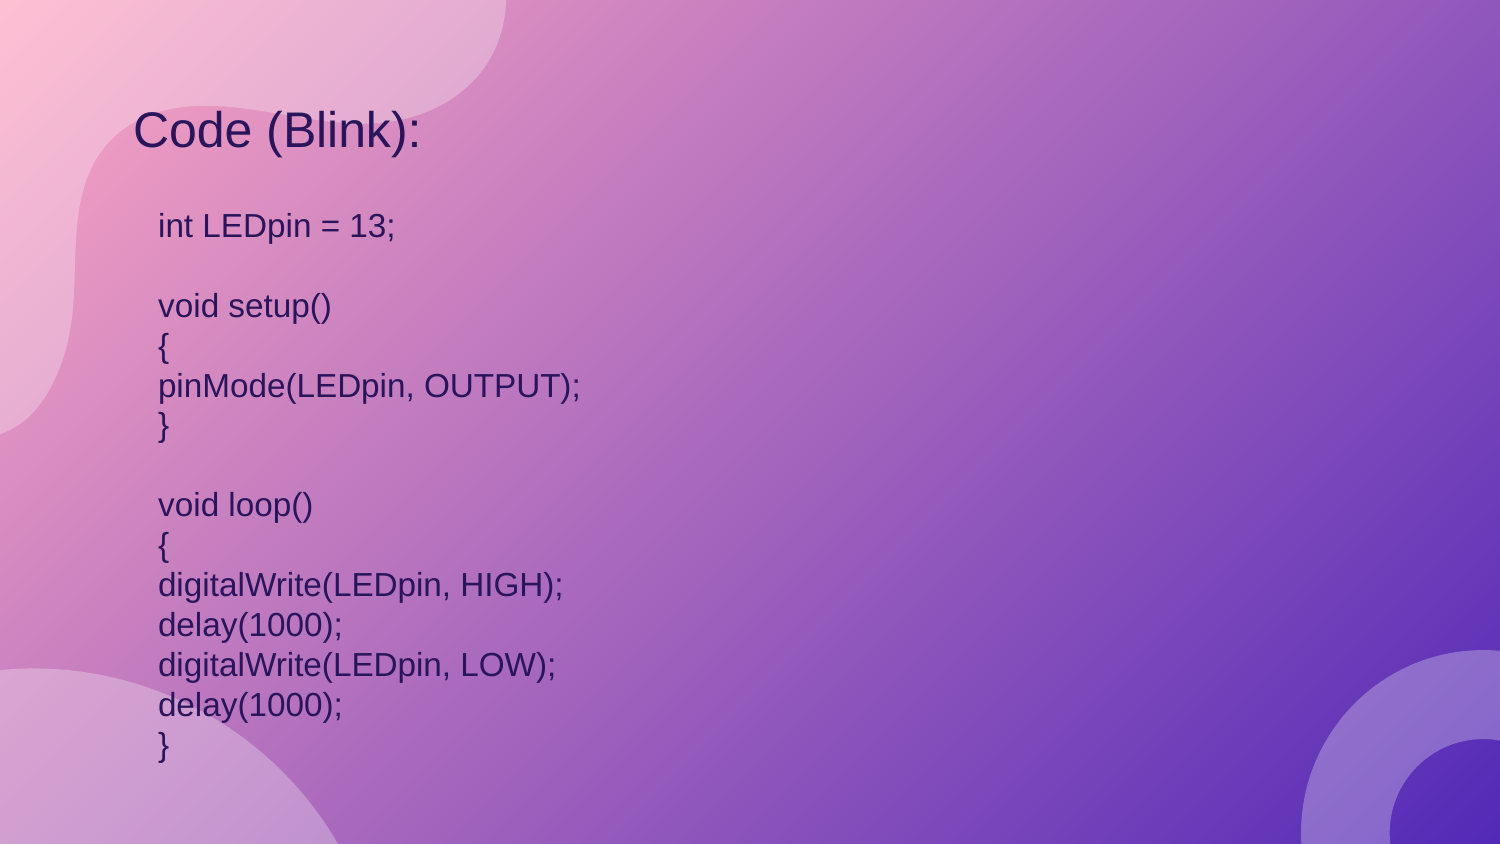

# Code (Blink):
int LEDpin = 13;

void setup()
{
pinMode(LEDpin, OUTPUT);
}

void loop()
{
digitalWrite(LEDpin, HIGH);
delay(1000);
digitalWrite(LEDpin, LOW);
delay(1000);
}